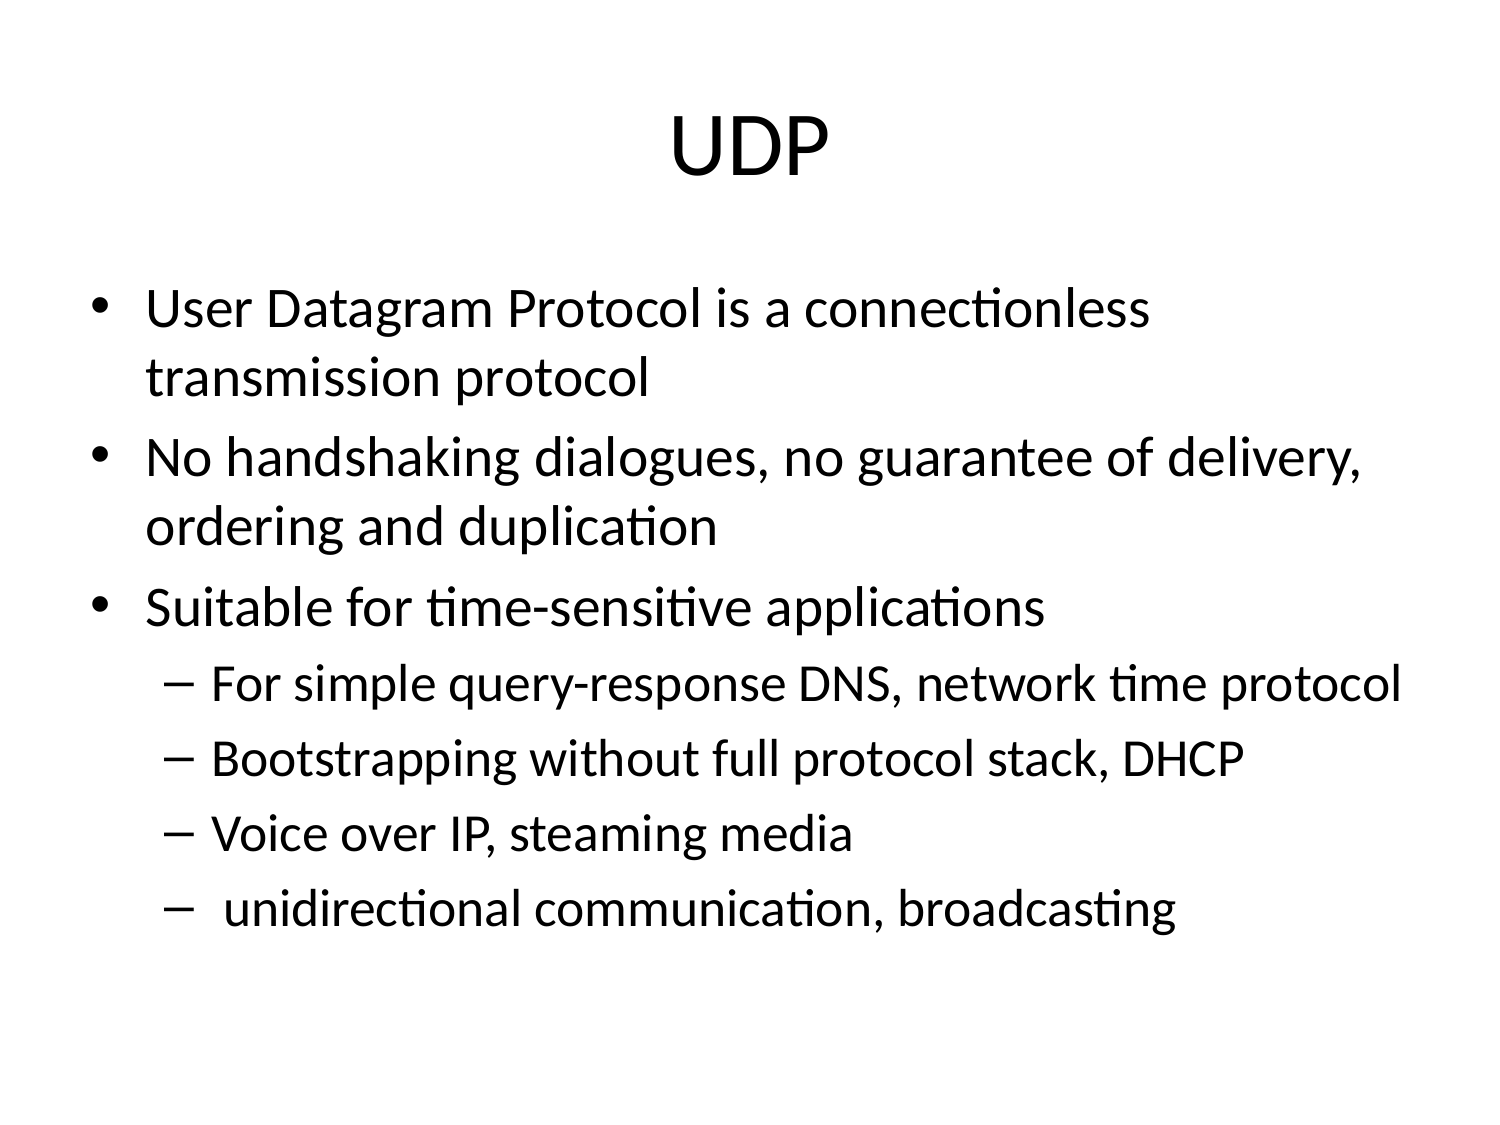

# UDP
User Datagram Protocol is a connectionless transmission protocol
No handshaking dialogues, no guarantee of delivery, ordering and duplication
Suitable for time-sensitive applications
For simple query-response DNS, network time protocol
Bootstrapping without full protocol stack, DHCP
Voice over IP, steaming media
 unidirectional communication, broadcasting